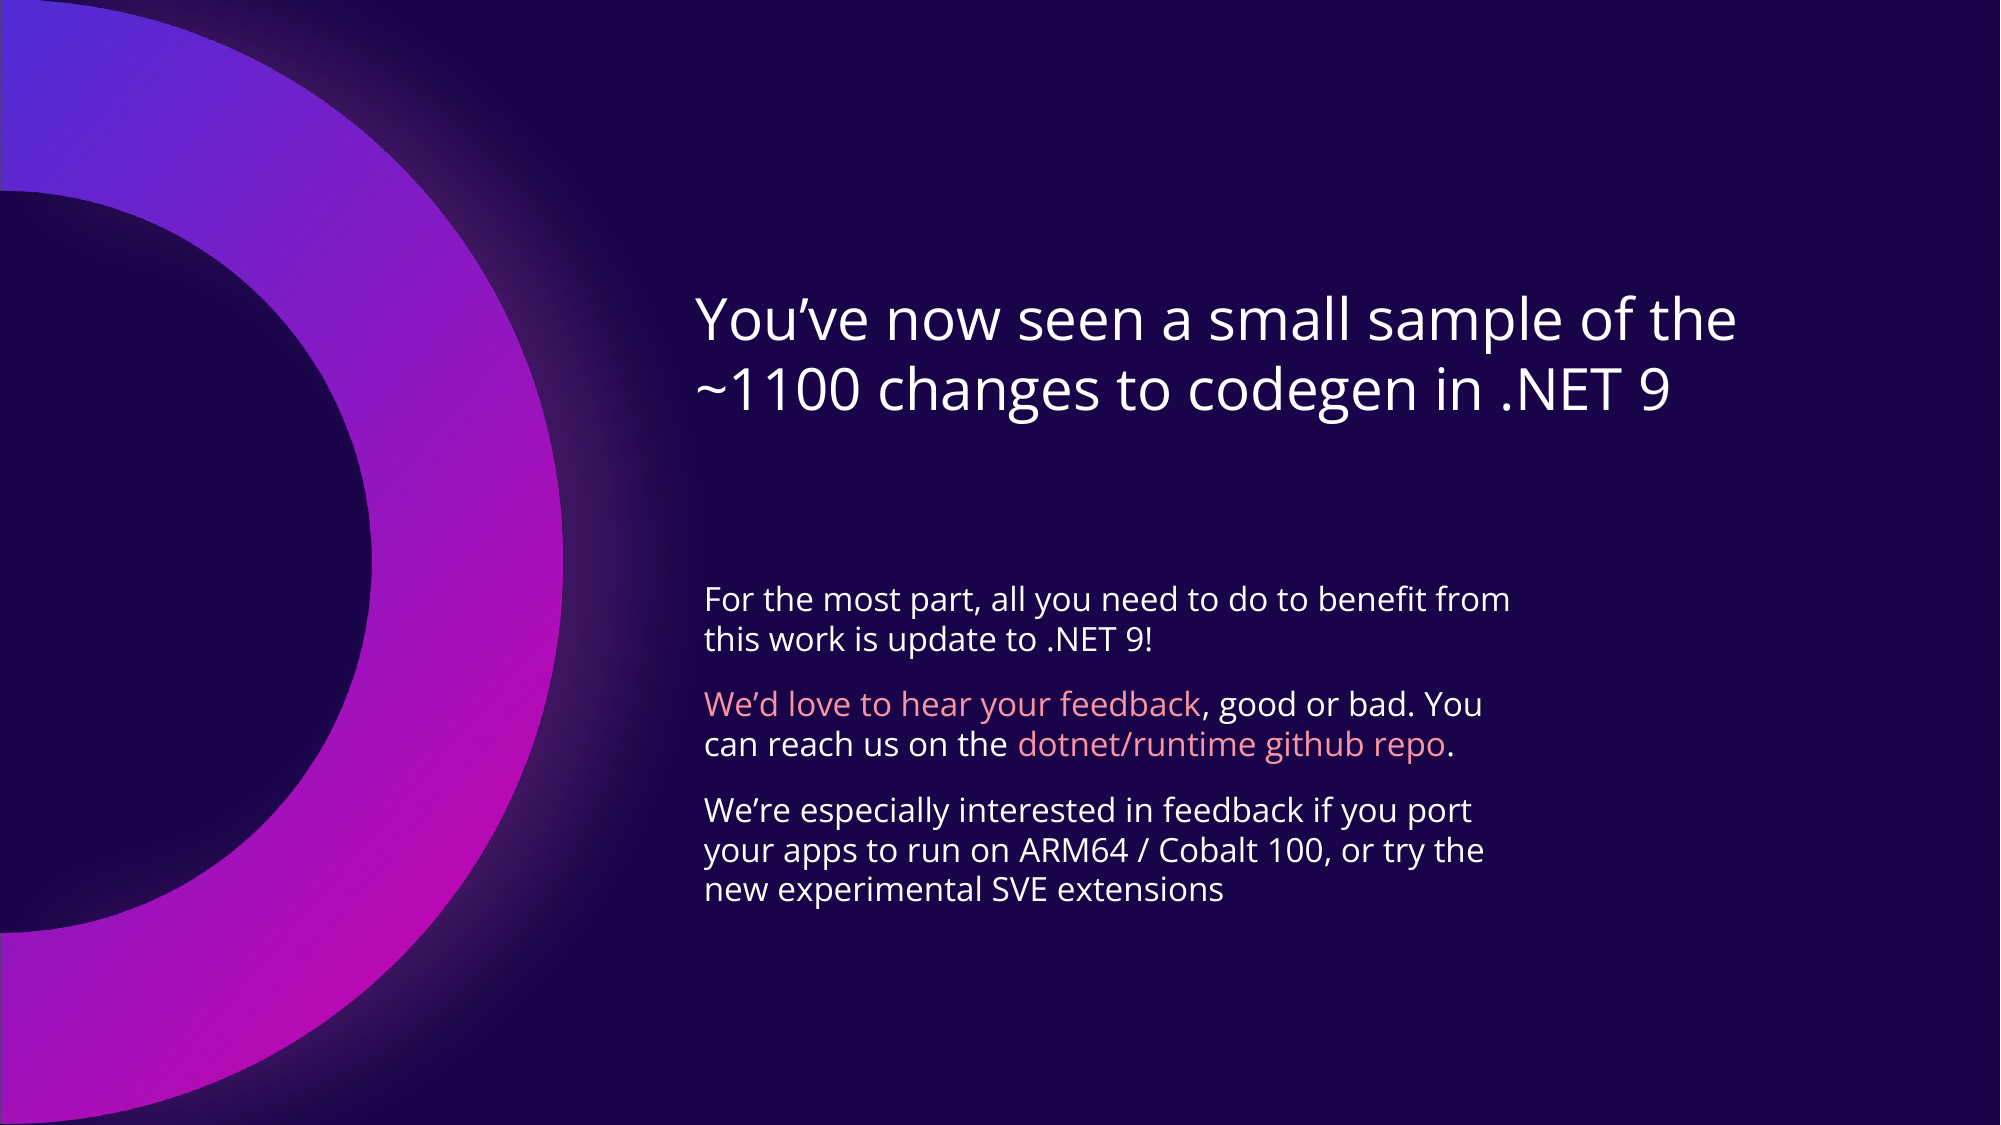

You’ve now seen a small sample of the ~1100 changes to codegen in .NET 9
For the most part, all you need to do to benefit from this work is update to .NET 9!
We’d love to hear your feedback, good or bad. You can reach us on the dotnet/runtime github repo.
We’re especially interested in feedback if you port your apps to run on ARM64 / Cobalt 100, or try the new experimental SVE extensions